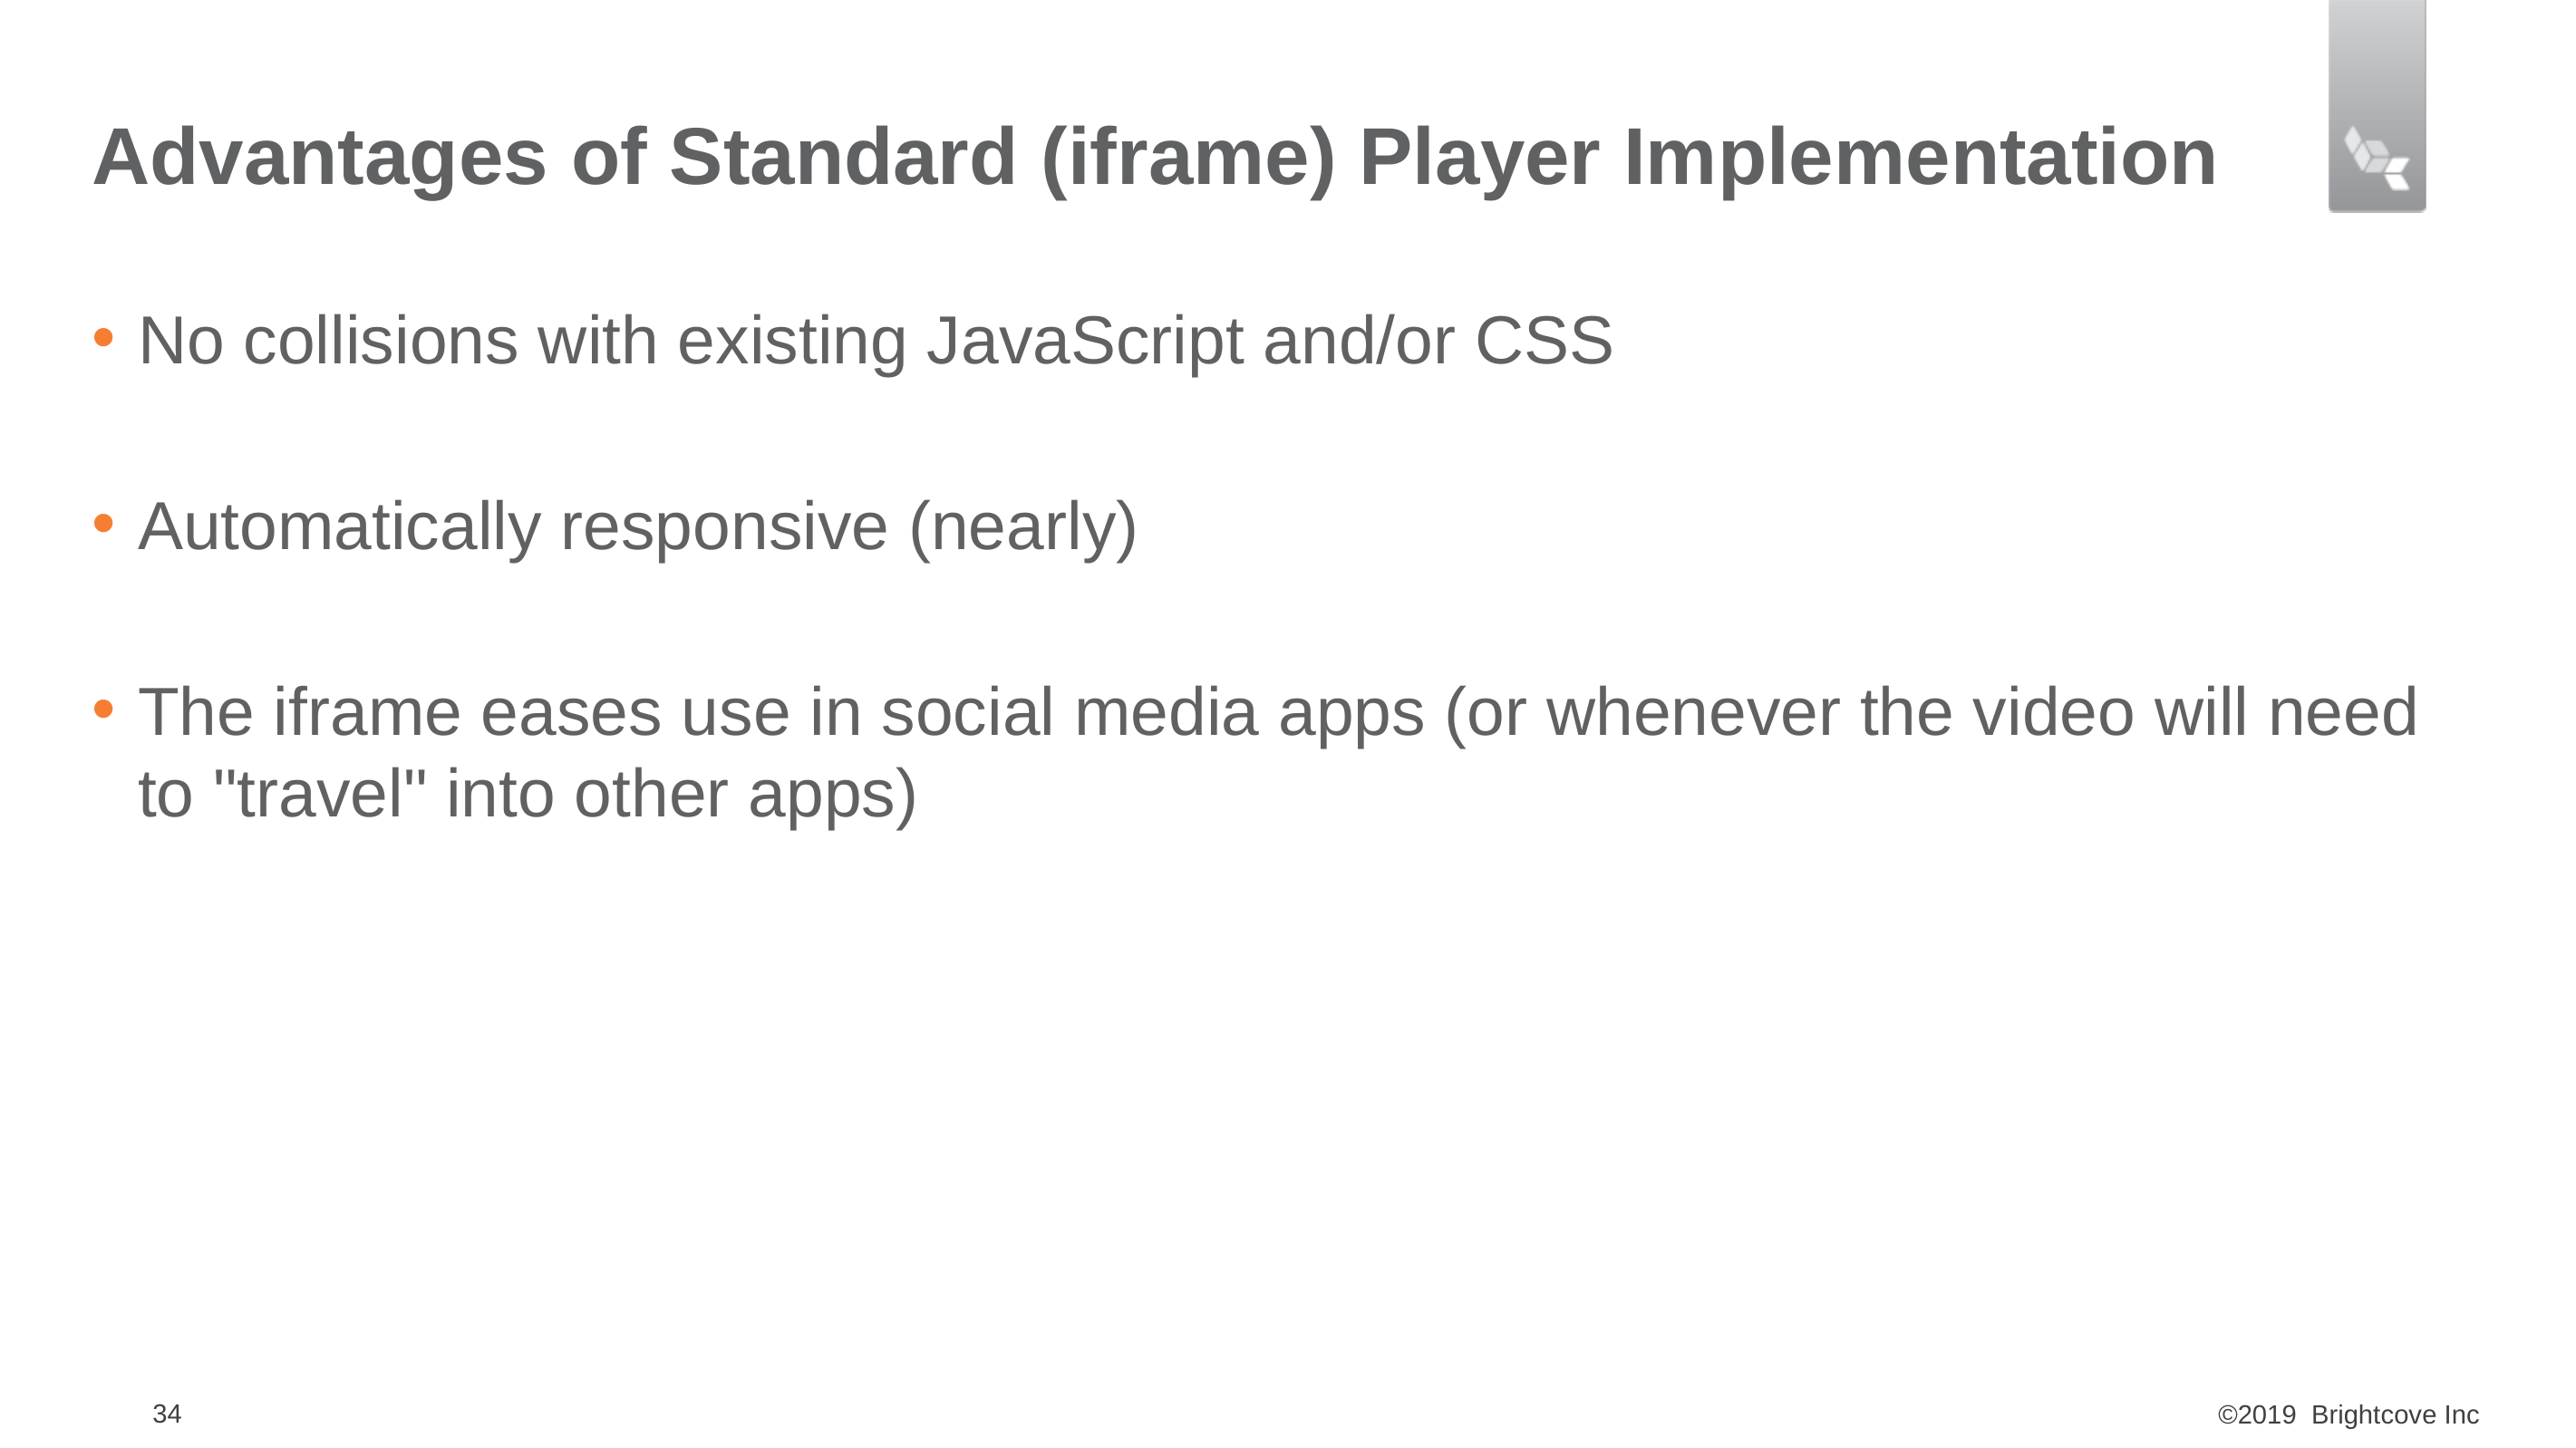

# Advantages of Standard (iframe) Player Implementation
No collisions with existing JavaScript and/or CSS

Automatically responsive (nearly)

The iframe eases use in social media apps (or whenever the video will need to "travel" into other apps)
34